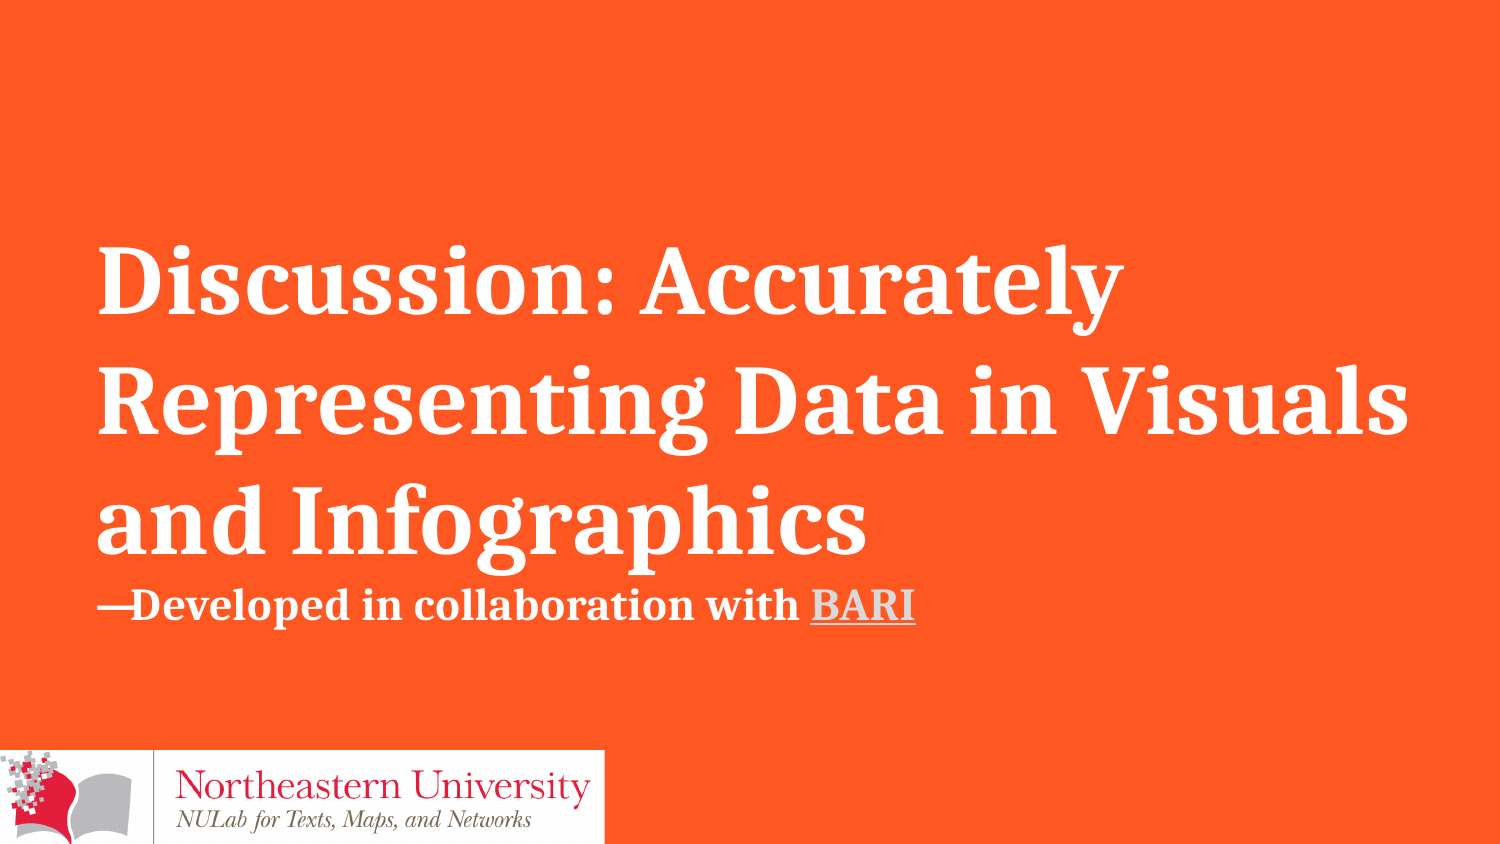

# Discussion: Accurately Representing Data in Visuals and Infographics
―Developed in collaboration with BARI